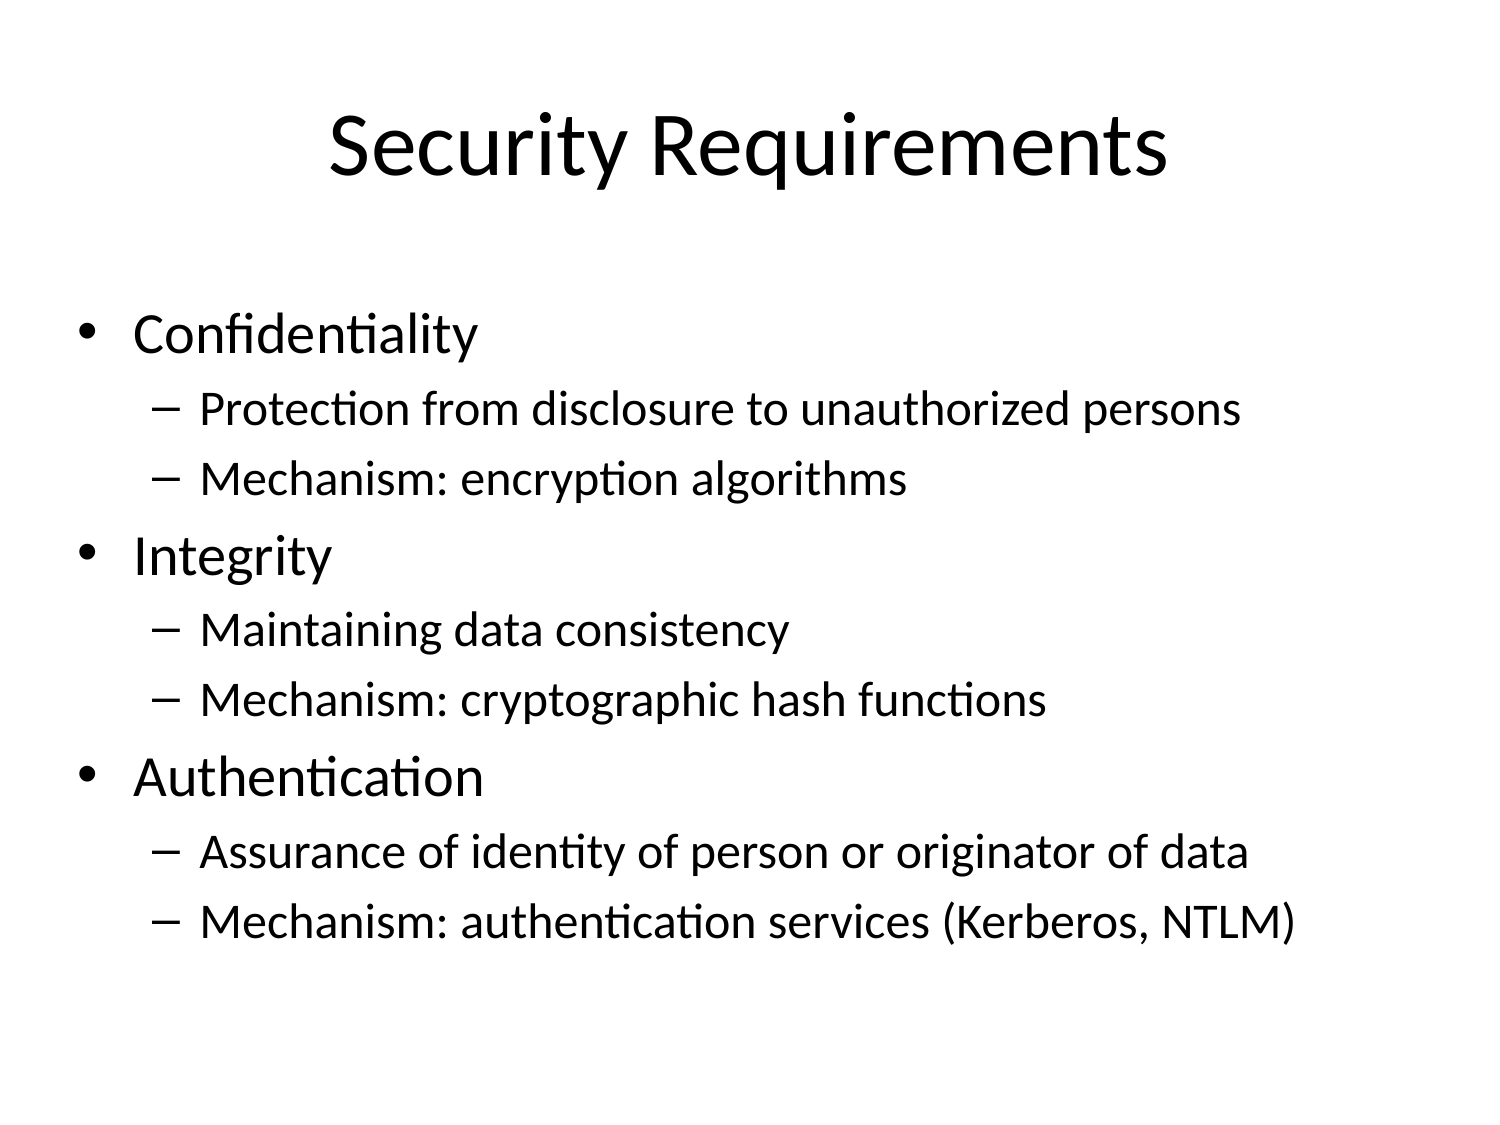

# Security Requirements
Confidentiality
Protection from disclosure to unauthorized persons
Mechanism: encryption algorithms
Integrity
Maintaining data consistency
Mechanism: cryptographic hash functions
Authentication
Assurance of identity of person or originator of data
Mechanism: authentication services (Kerberos, NTLM)